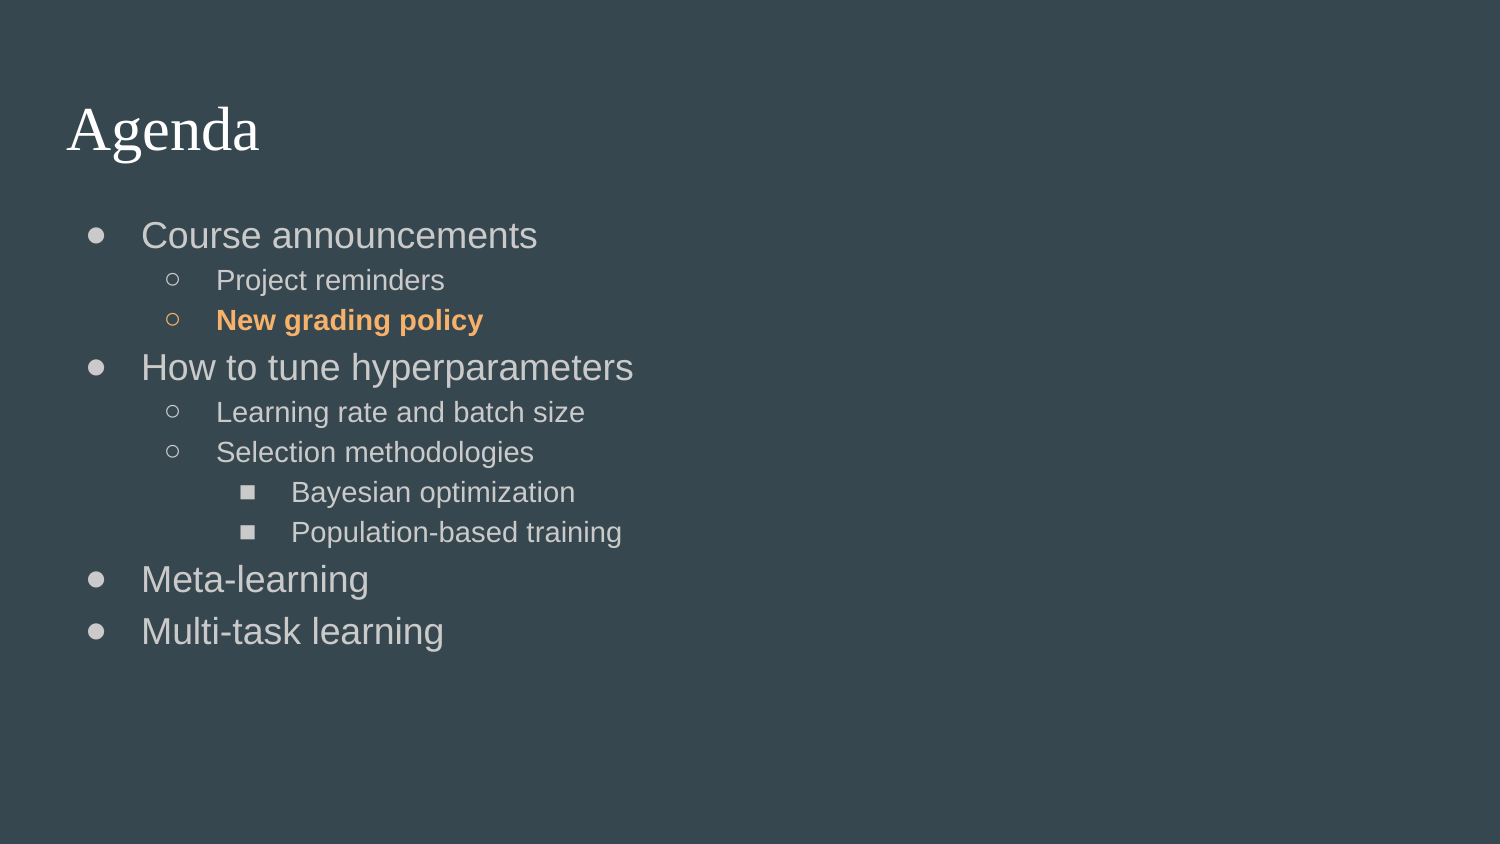

# Agenda
Course announcements
Project reminders
New grading policy
How to tune hyperparameters
Learning rate and batch size
Selection methodologies
Bayesian optimization
Population-based training
Meta-learning
Multi-task learning